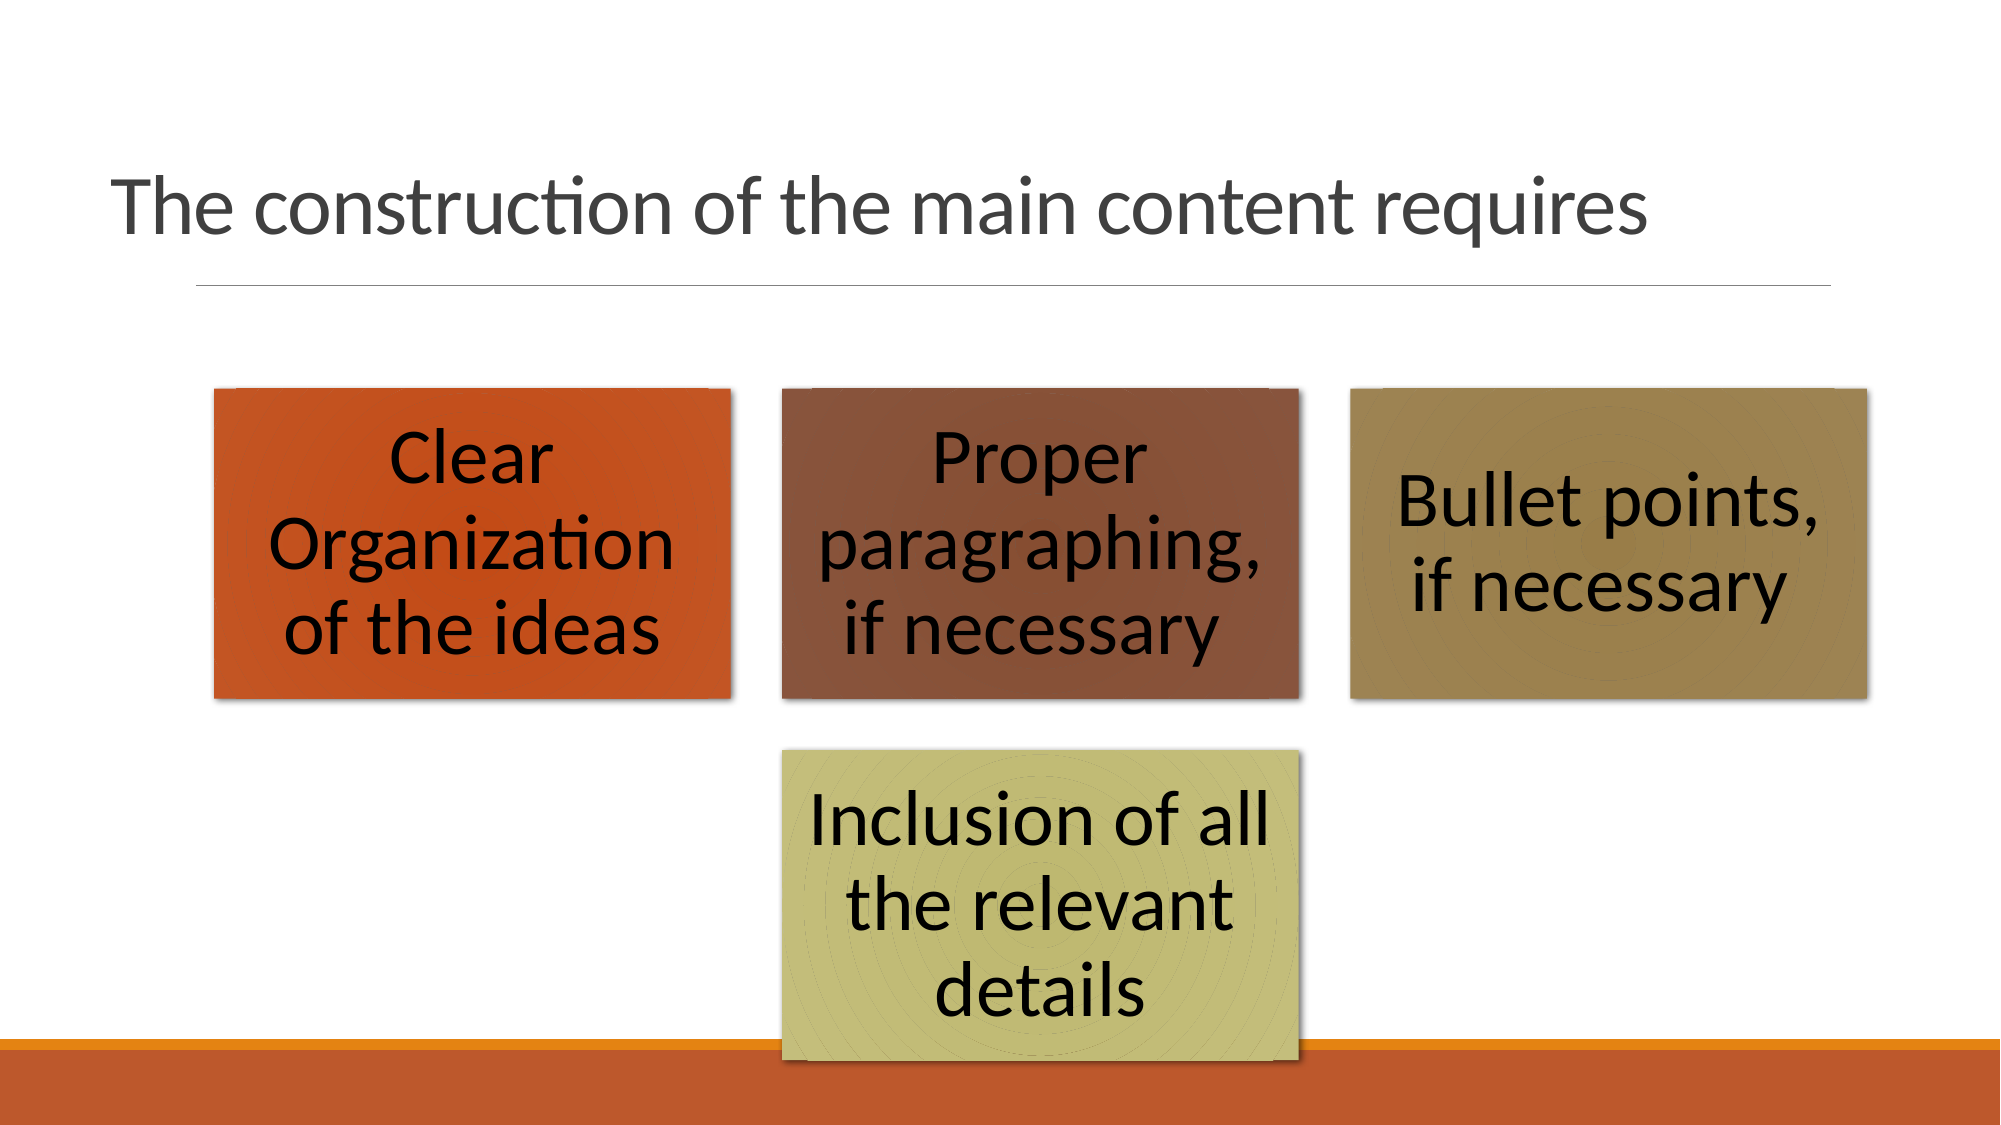

# The construction of the main content requires
Clear Organization of the ideas
Proper paragraphing, if necessary
Bullet points, if necessary
Inclusion of all the relevant details